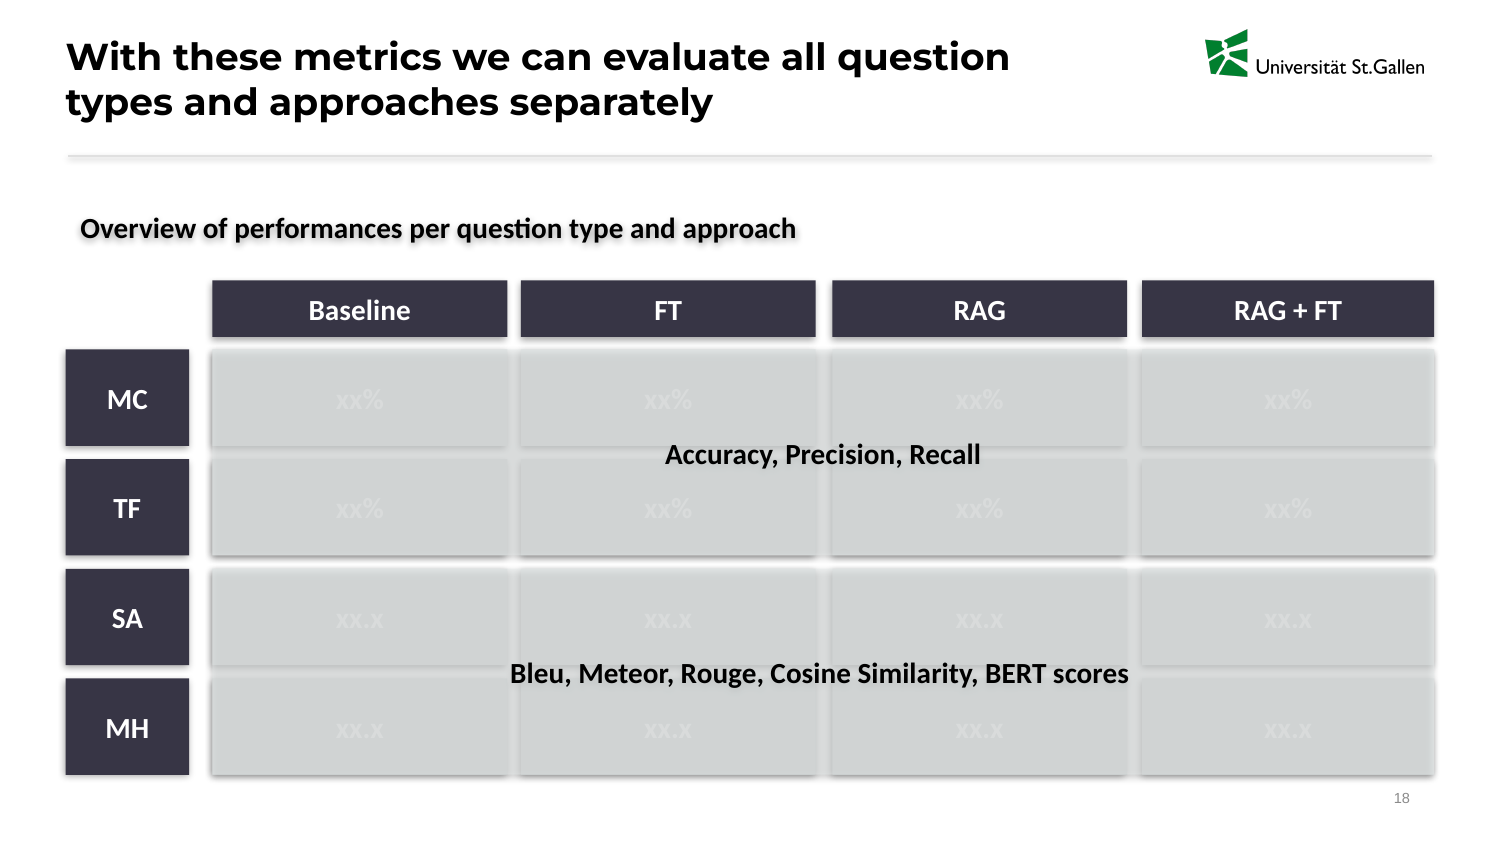

# With these metrics we can evaluate all question types and approaches separately
Overview of performances per question type and approach
Baseline
FT
RAG
RAG + FT
MC
xx%
Accuracy, Precision, Recall
xx%
xx%
xx%
TF
xx%
xx%
xx%
xx%
SA
Bleu, Meteor, Rouge, Cosine Similarity, BERT scores
xx.x
xx.x
xx.x
xx.x
MH
xx.x
xx.x
xx.x
xx.x
18